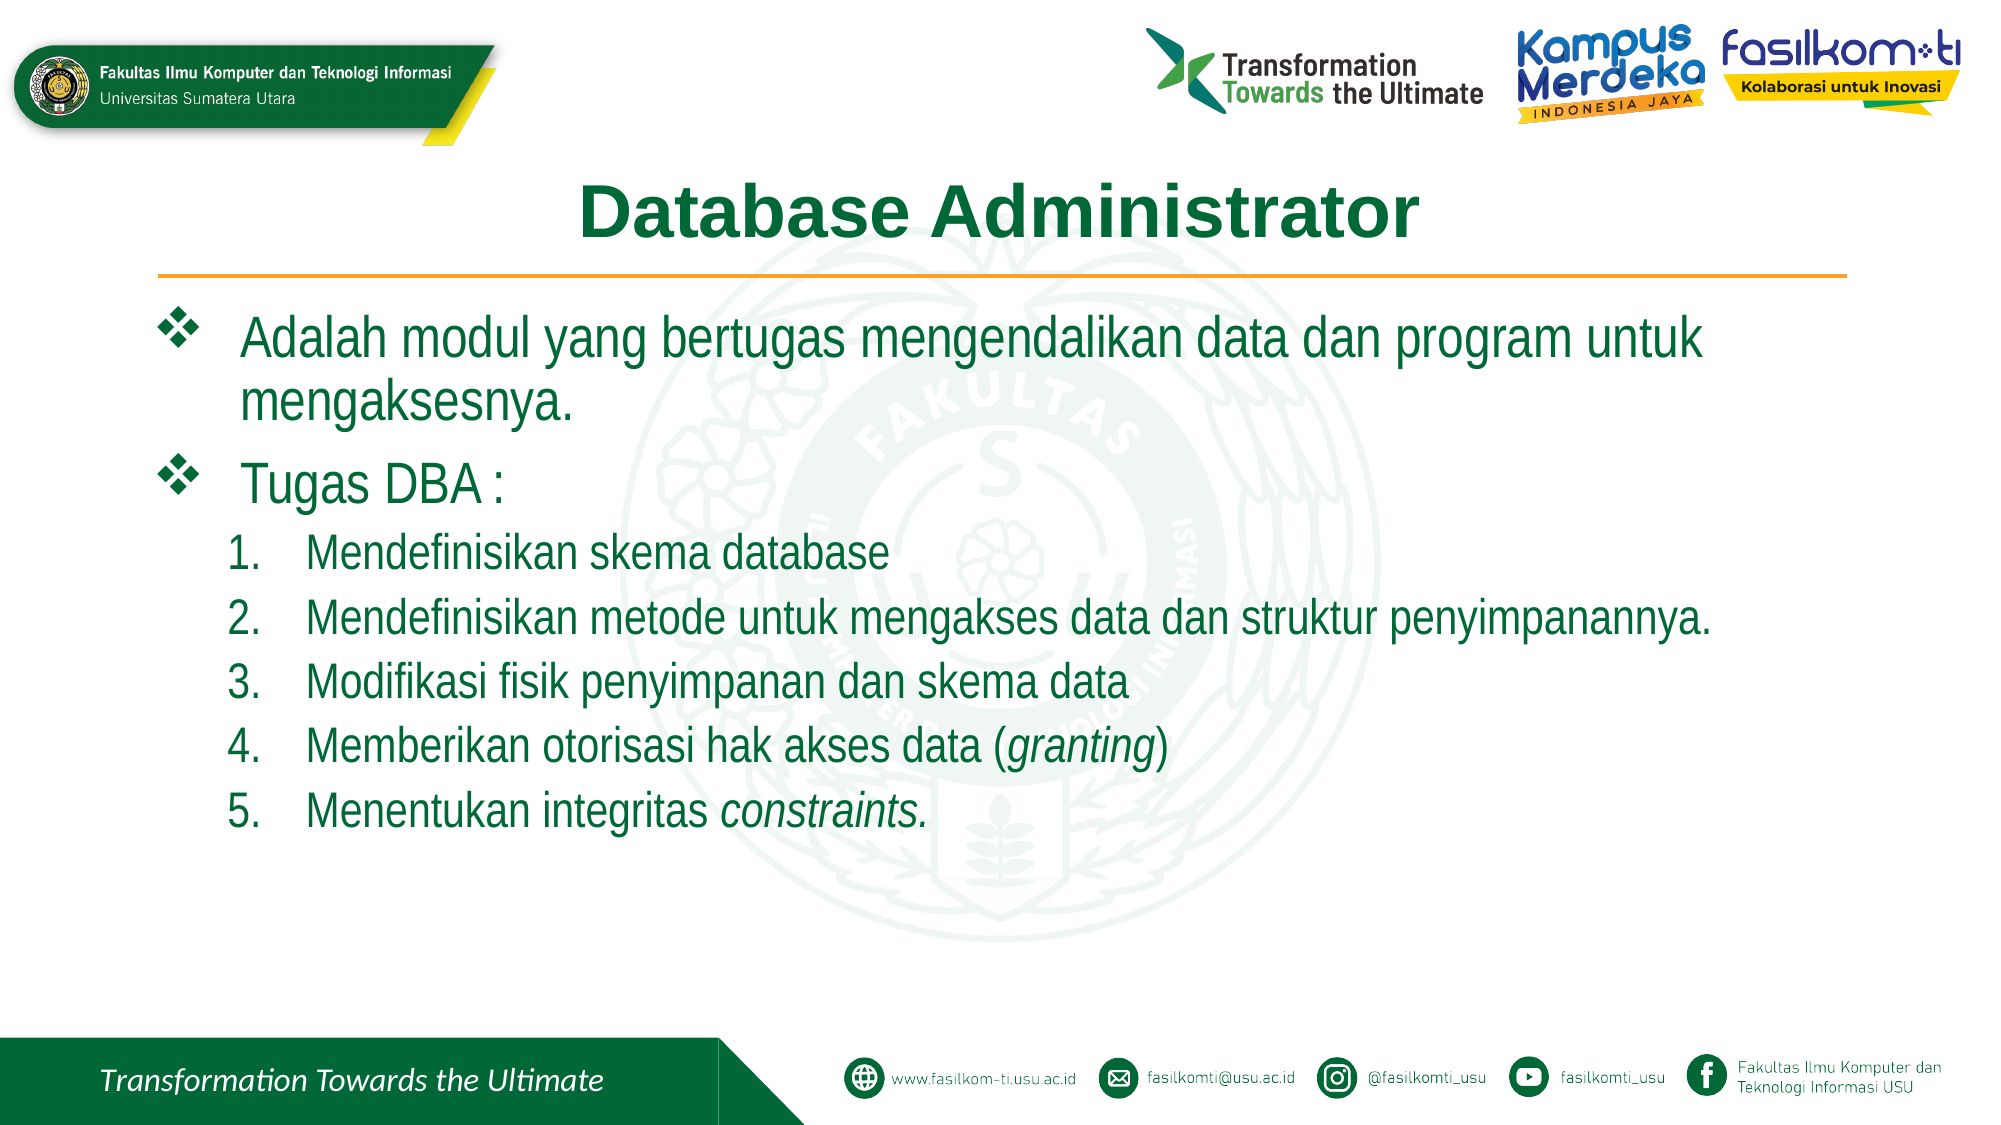

# Database Administrator
Adalah modul yang bertugas mengendalikan data dan program untuk mengaksesnya.
Tugas DBA :
Mendefinisikan skema database
Mendefinisikan metode untuk mengakses data dan struktur penyimpanannya.
Modifikasi fisik penyimpanan dan skema data
Memberikan otorisasi hak akses data (granting)
Menentukan integritas constraints.